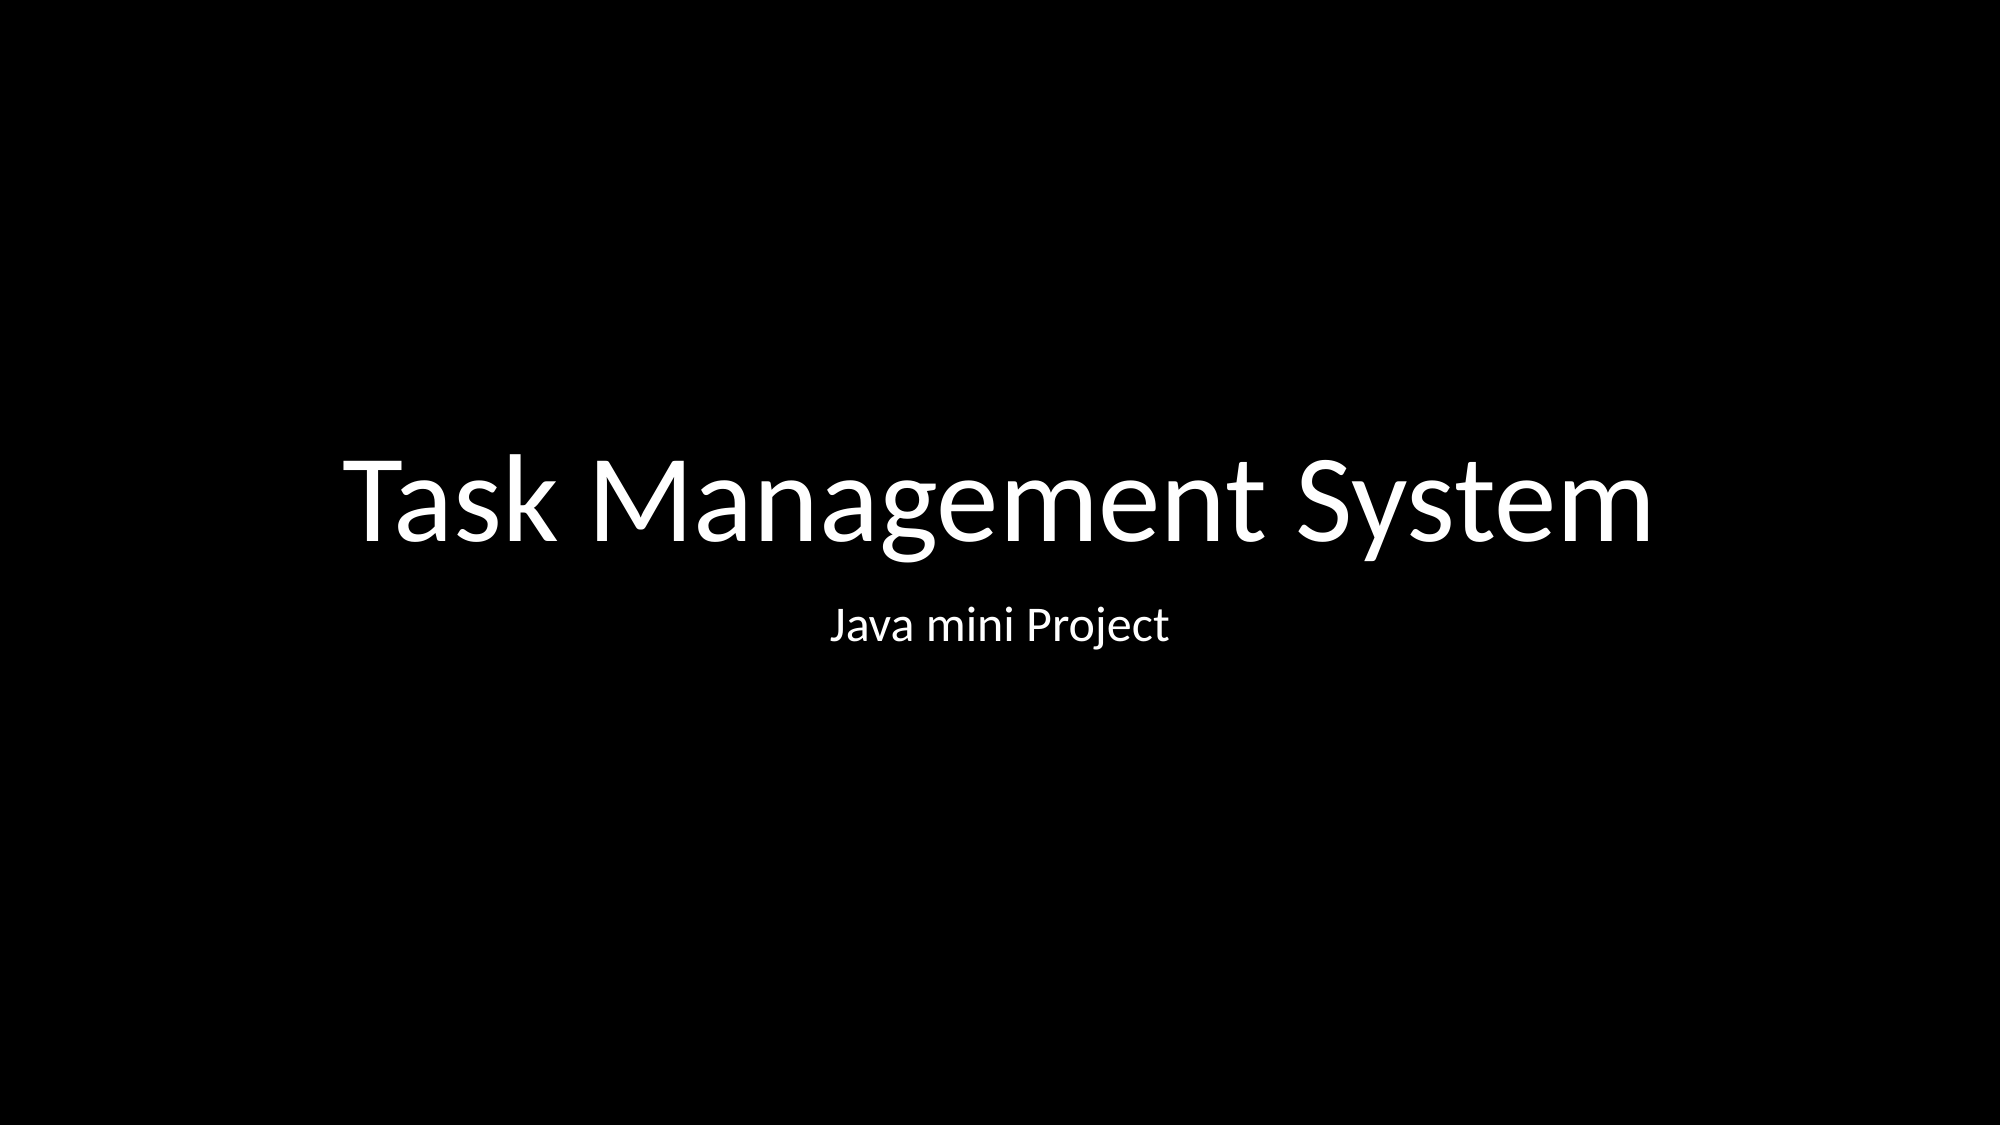

# Task Management System
Java mini Project